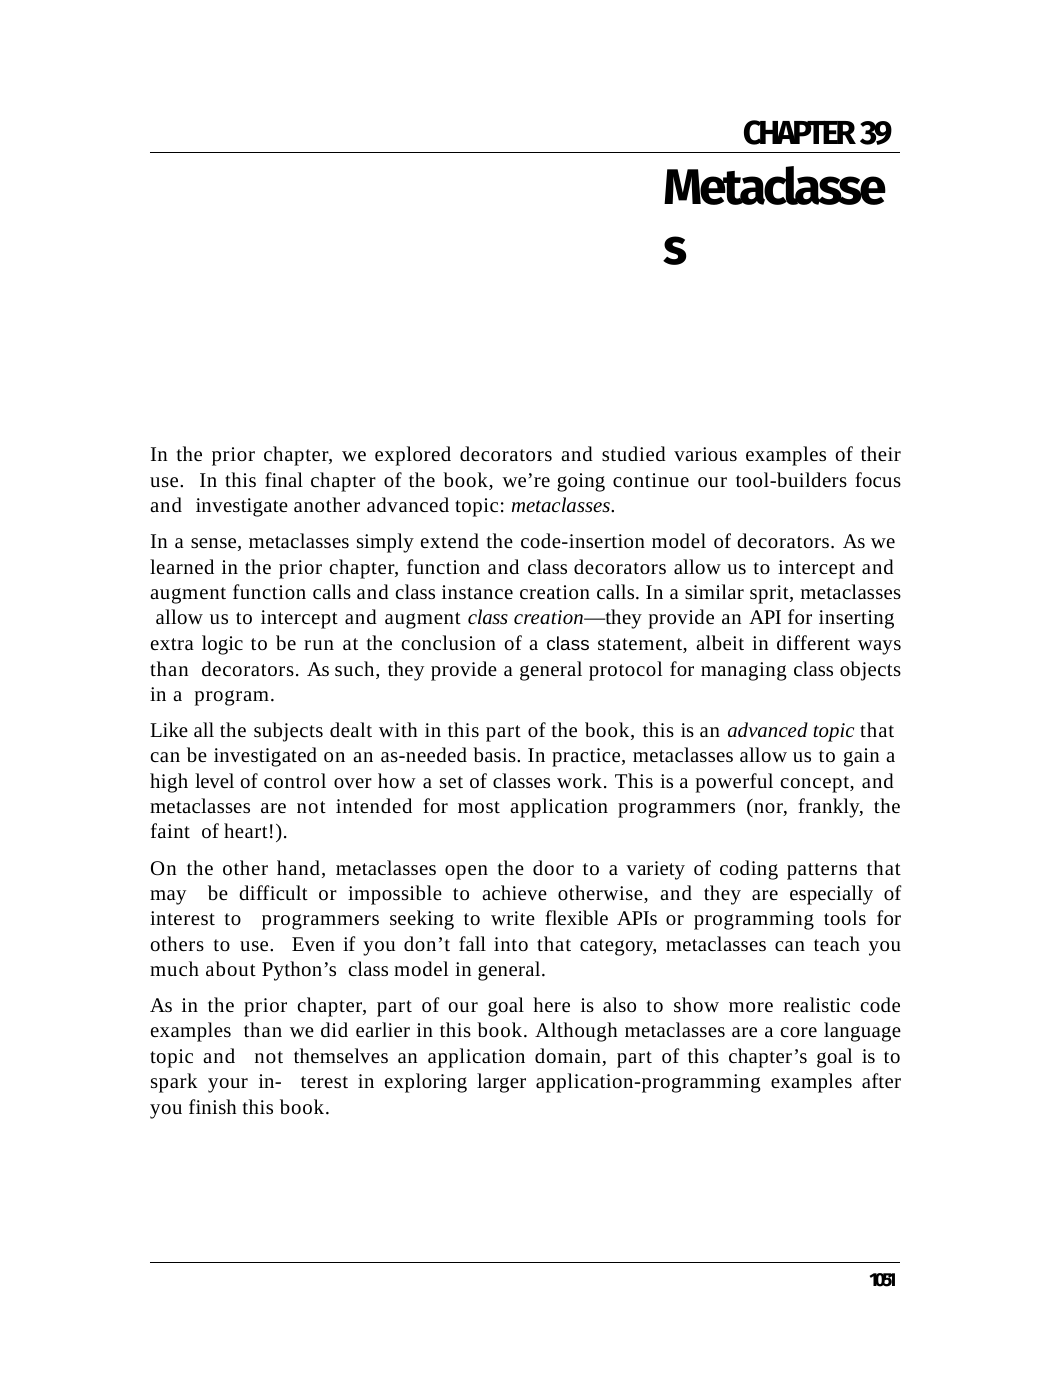

CHAPTER 39
# Metaclasses

In the prior chapter, we explored decorators and studied various examples of their use.  In this final chapter of the book, we’re going continue our tool-builders focus and  investigate another advanced topic: metaclasses.
In a sense, metaclasses simply extend the code-insertion model of decorators. As we  learned in the prior chapter, function and class decorators allow us to intercept and  augment function calls and class instance creation calls. In a similar sprit, metaclasses  allow us to intercept and augment class creation—they provide an API for inserting  extra logic to be run at the conclusion of a class statement, albeit in different ways than  decorators. As such, they provide a general protocol for managing class objects in a  program.
Like all the subjects dealt with in this part of the book, this is an advanced topic that  can be investigated on an as-needed basis. In practice, metaclasses allow us to gain a  high level of control over how a set of classes work. This is a powerful concept, and  metaclasses are not intended for most application programmers (nor, frankly, the faint  of heart!).
On the other hand, metaclasses open the door to a variety of coding patterns that may  be difficult or impossible to achieve otherwise, and they are especially of interest to  programmers seeking to write flexible APIs or programming tools for others to use.  Even if you don’t fall into that category, metaclasses can teach you much about Python’s  class model in general.
As in the prior chapter, part of our goal here is also to show more realistic code examples  than we did earlier in this book. Although metaclasses are a core language topic and  not themselves an application domain, part of this chapter’s goal is to spark your in-  terest in exploring larger application-programming examples after you finish this book.

1051